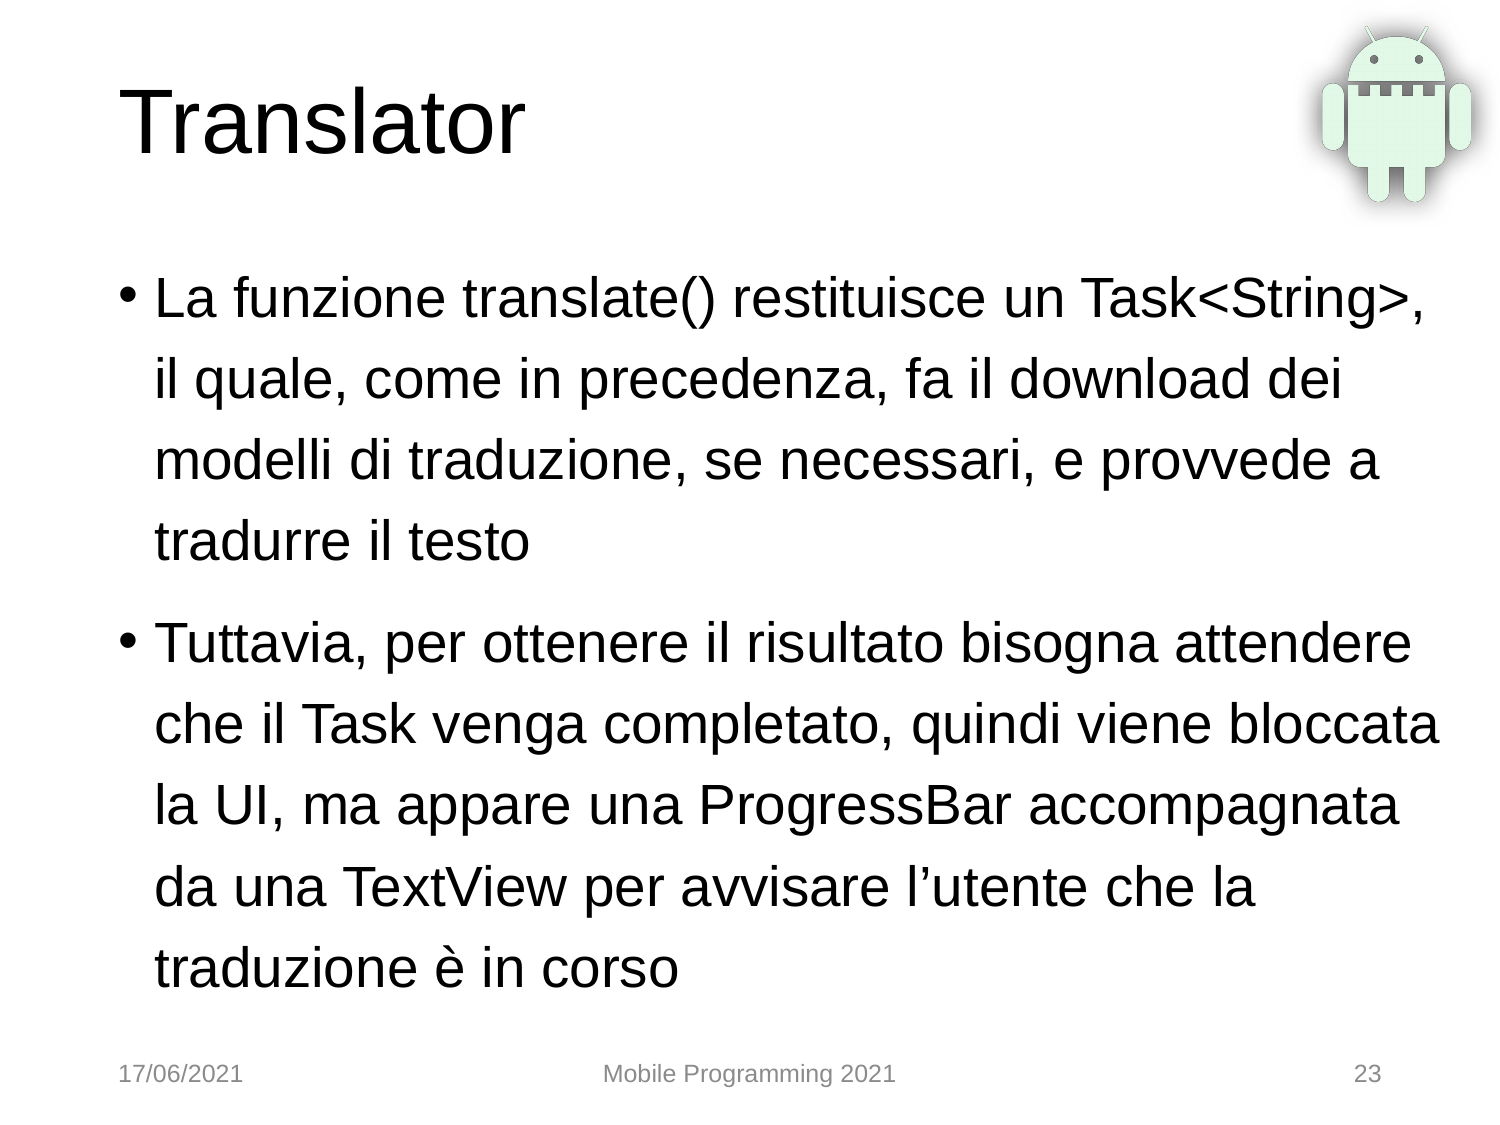

# Translator
La funzione translate() restituisce un Task<String>, il quale, come in precedenza, fa il download dei modelli di traduzione, se necessari, e provvede a tradurre il testo
Tuttavia, per ottenere il risultato bisogna attendere che il Task venga completato, quindi viene bloccata la UI, ma appare una ProgressBar accompagnata da una TextView per avvisare l’utente che la traduzione è in corso
17/06/2021
Mobile Programming 2021
23